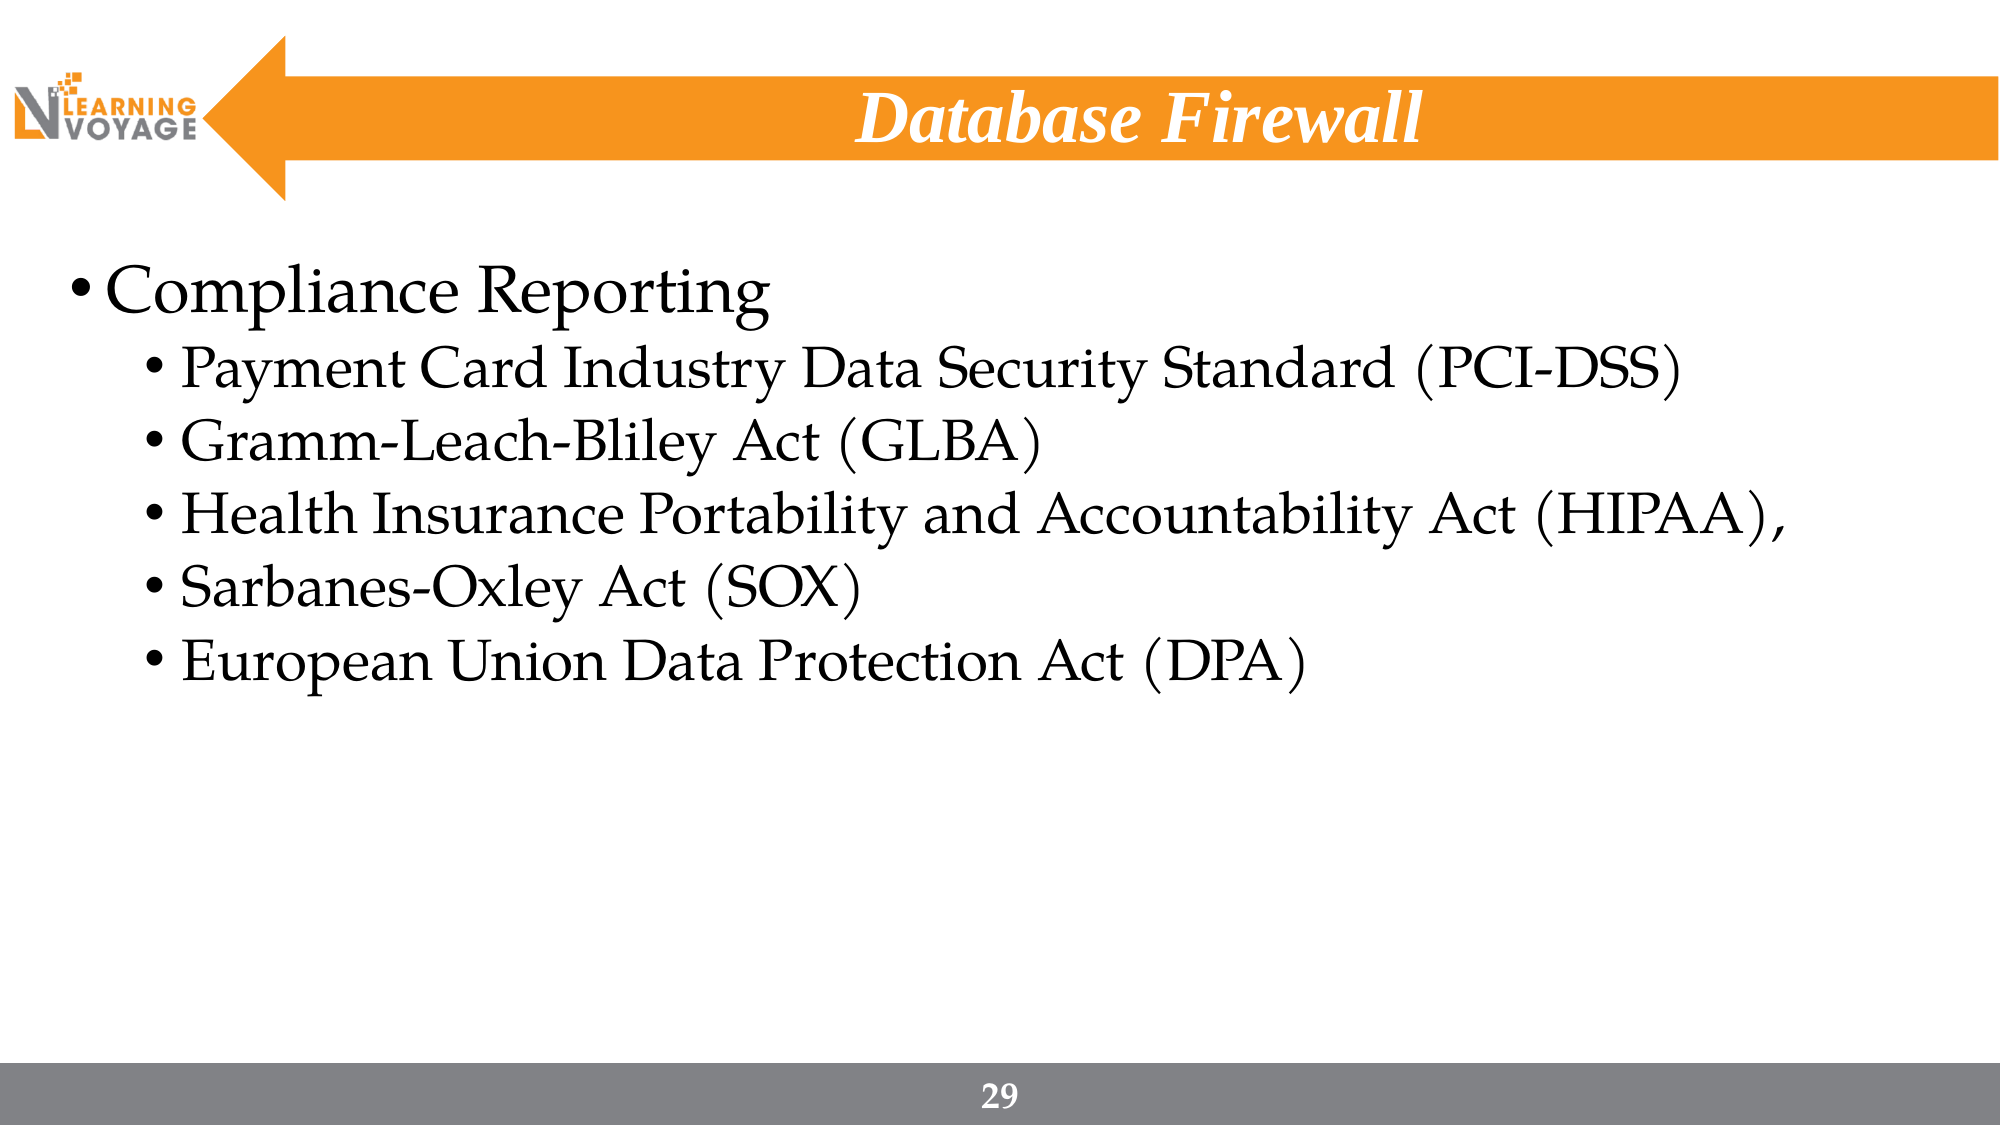

# Database Firewall
Compliance Reporting
Payment Card Industry Data Security Standard (PCI-DSS)
Gramm-Leach-Bliley Act (GLBA)
Health Insurance Portability and Accountability Act (HIPAA),
Sarbanes-Oxley Act (SOX)
European Union Data Protection Act (DPA)

29